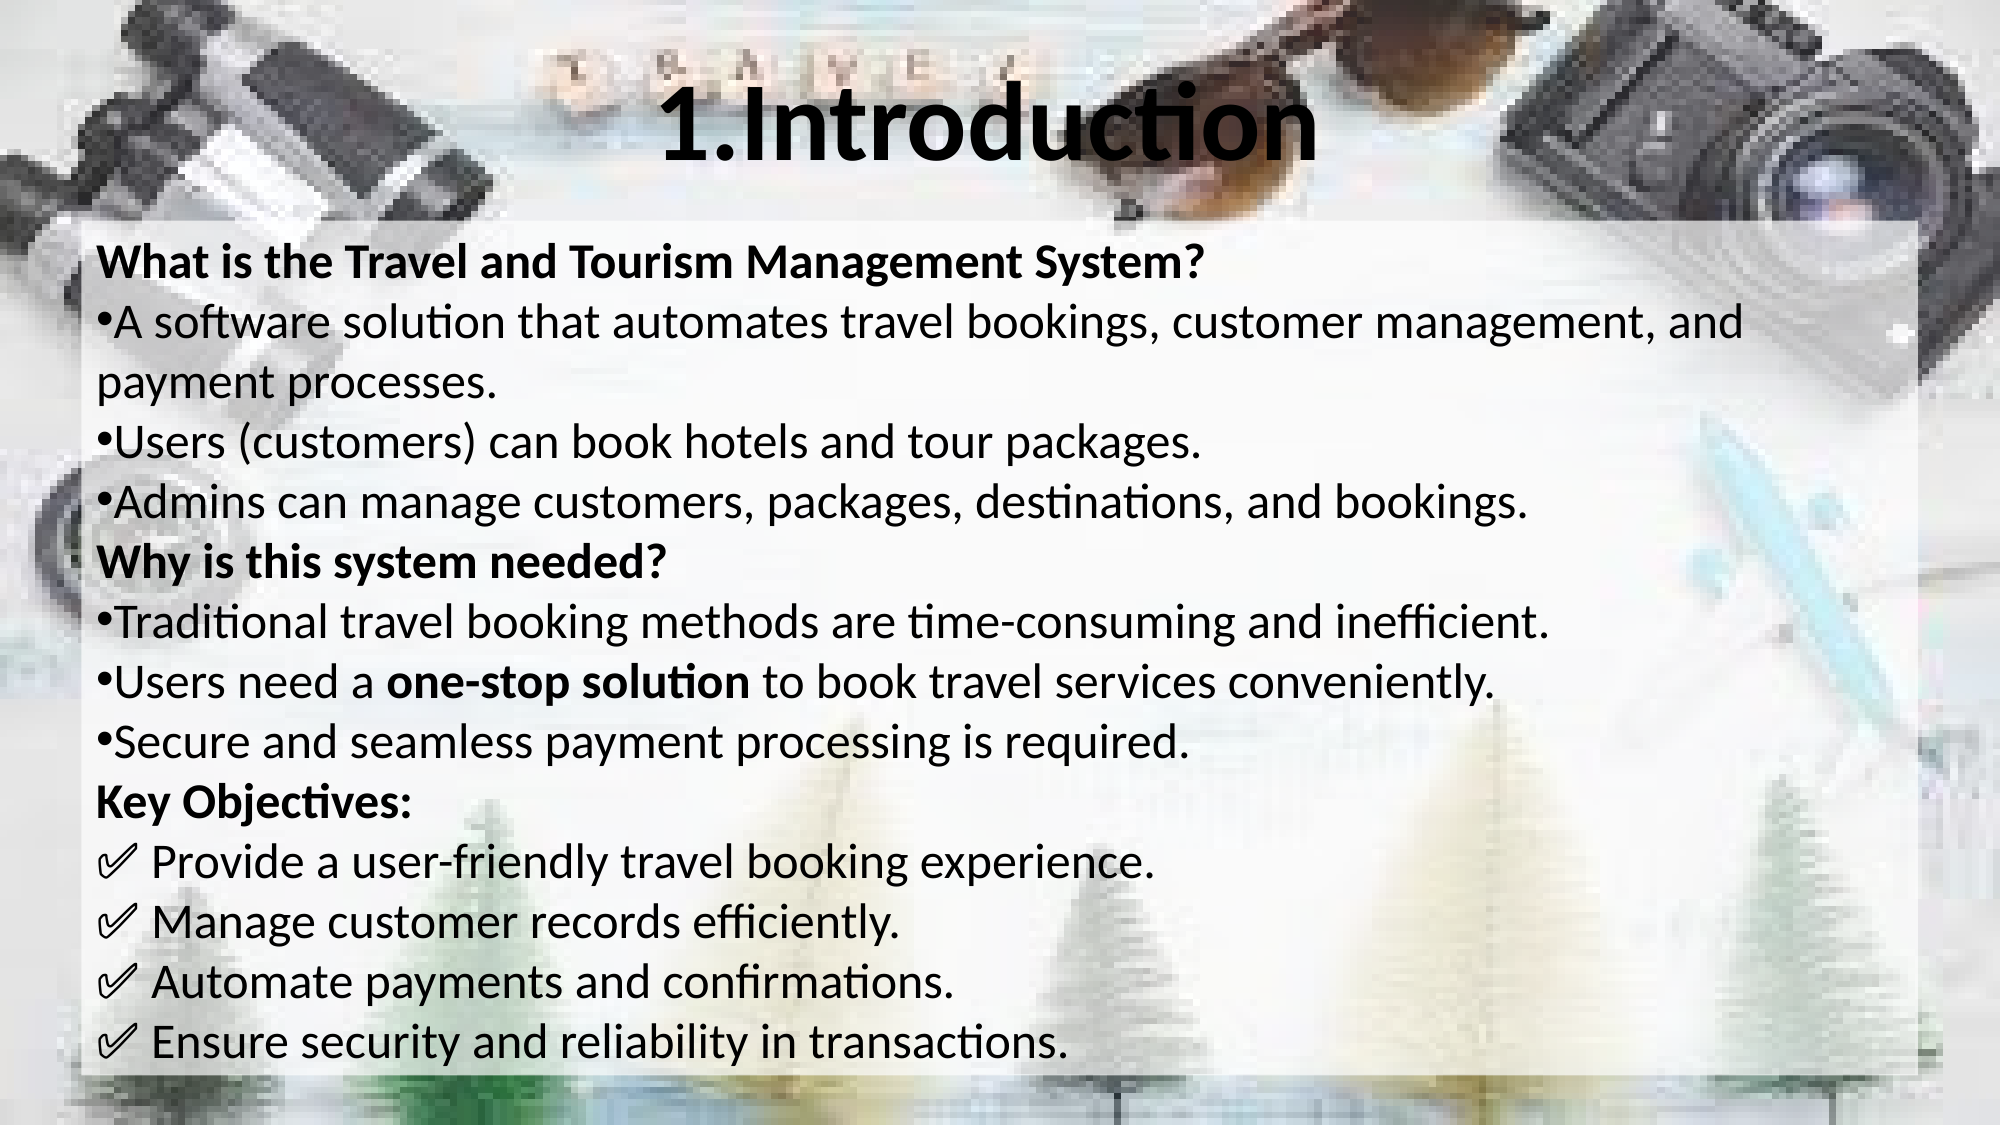

1.Introduction
What is the Travel and Tourism Management System?
A software solution that automates travel bookings, customer management, and payment processes.
Users (customers) can book hotels and tour packages.
Admins can manage customers, packages, destinations, and bookings.
Why is this system needed?
Traditional travel booking methods are time-consuming and inefficient.
Users need a one-stop solution to book travel services conveniently.
Secure and seamless payment processing is required.
Key Objectives:
✅ Provide a user-friendly travel booking experience.
✅ Manage customer records efficiently.
✅ Automate payments and confirmations.
✅ Ensure security and reliability in transactions.